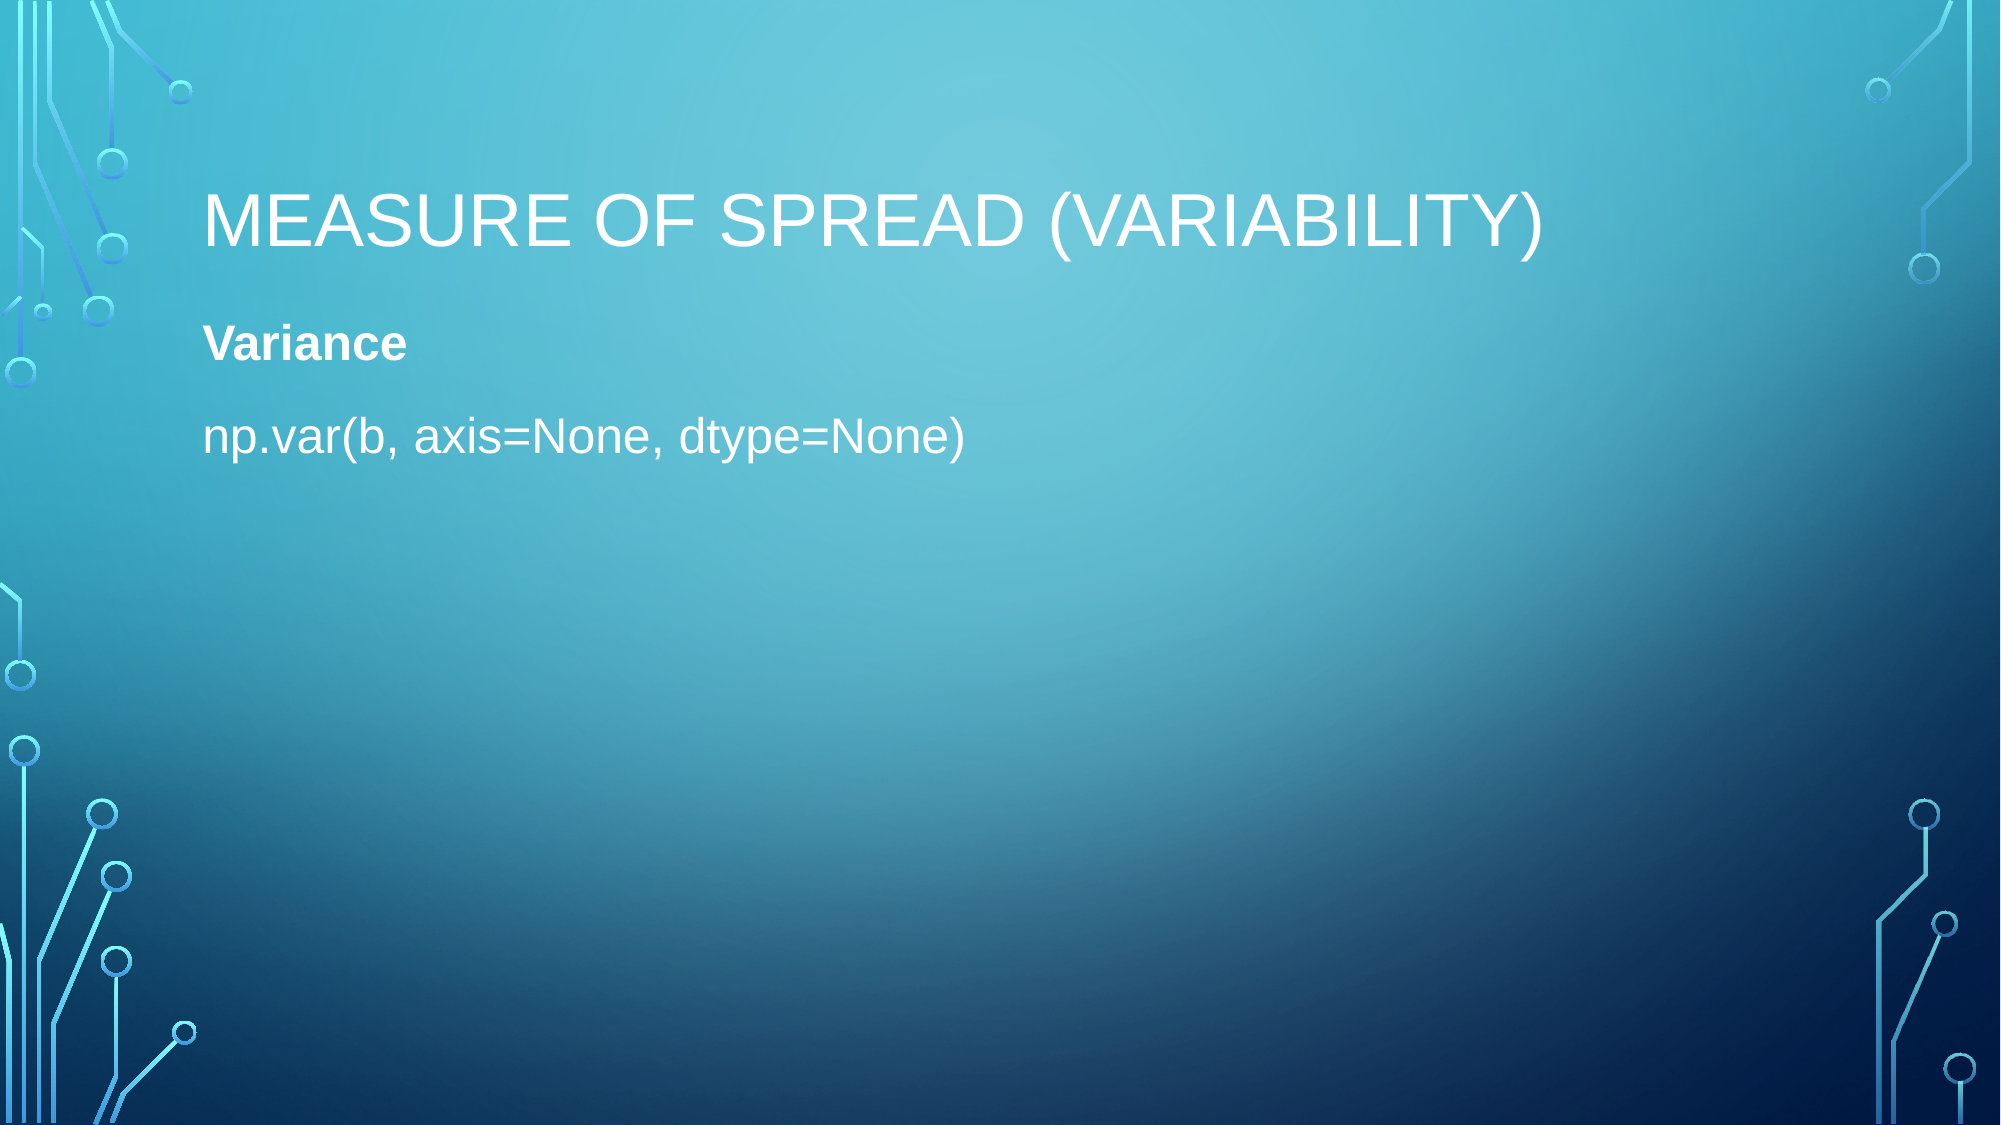

# Measure of spread (variability)
Variance
np.var(b, axis=None, dtype=None)